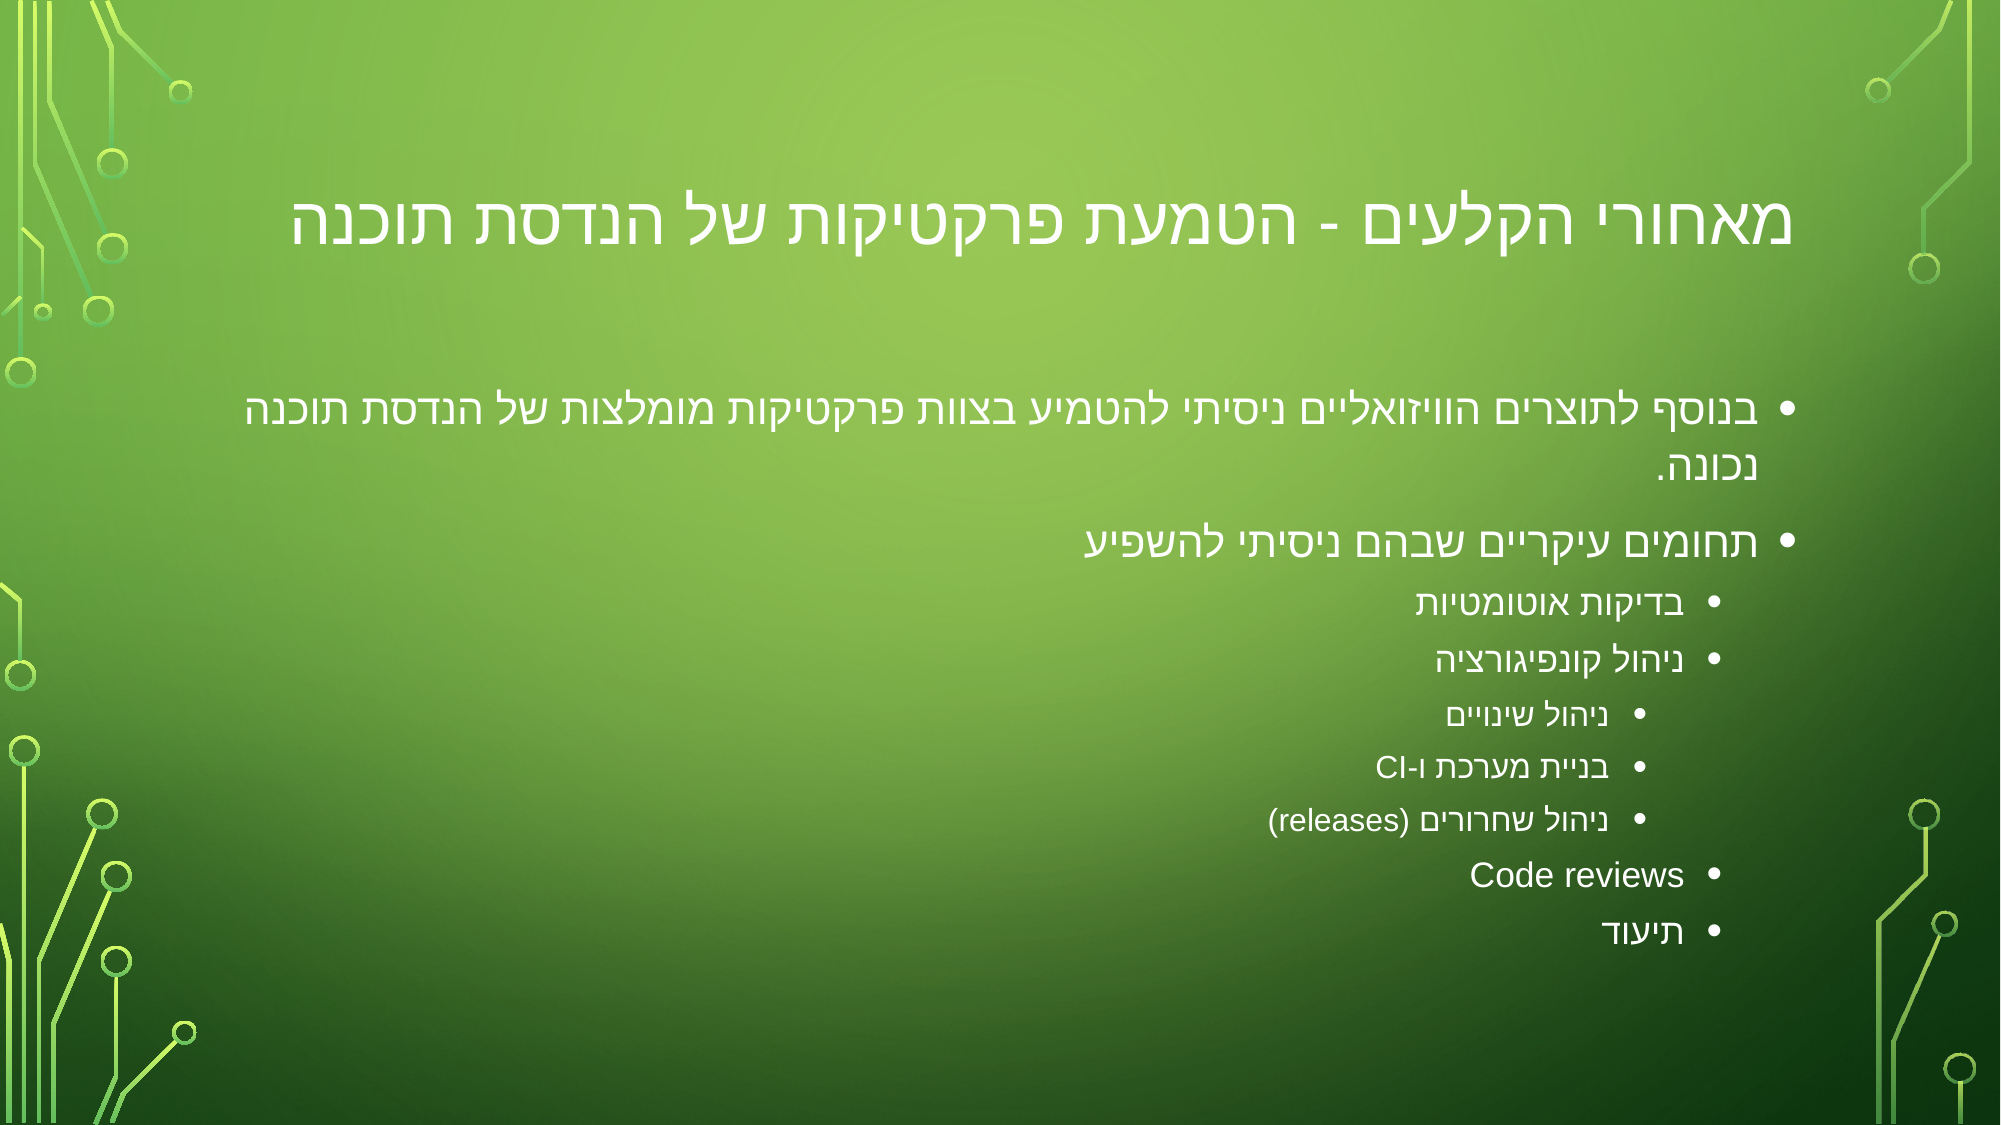

# מאחורי הקלעים - הטמעת פרקטיקות של הנדסת תוכנה
בנוסף לתוצרים הוויזואליים ניסיתי להטמיע בצוות פרקטיקות מומלצות של הנדסת תוכנה נכונה.
תחומים עיקריים שבהם ניסיתי להשפיע
בדיקות אוטומטיות
ניהול קונפיגורציה
ניהול שינויים
בניית מערכת ו-CI
ניהול שחרורים (releases)
Code reviews
תיעוד